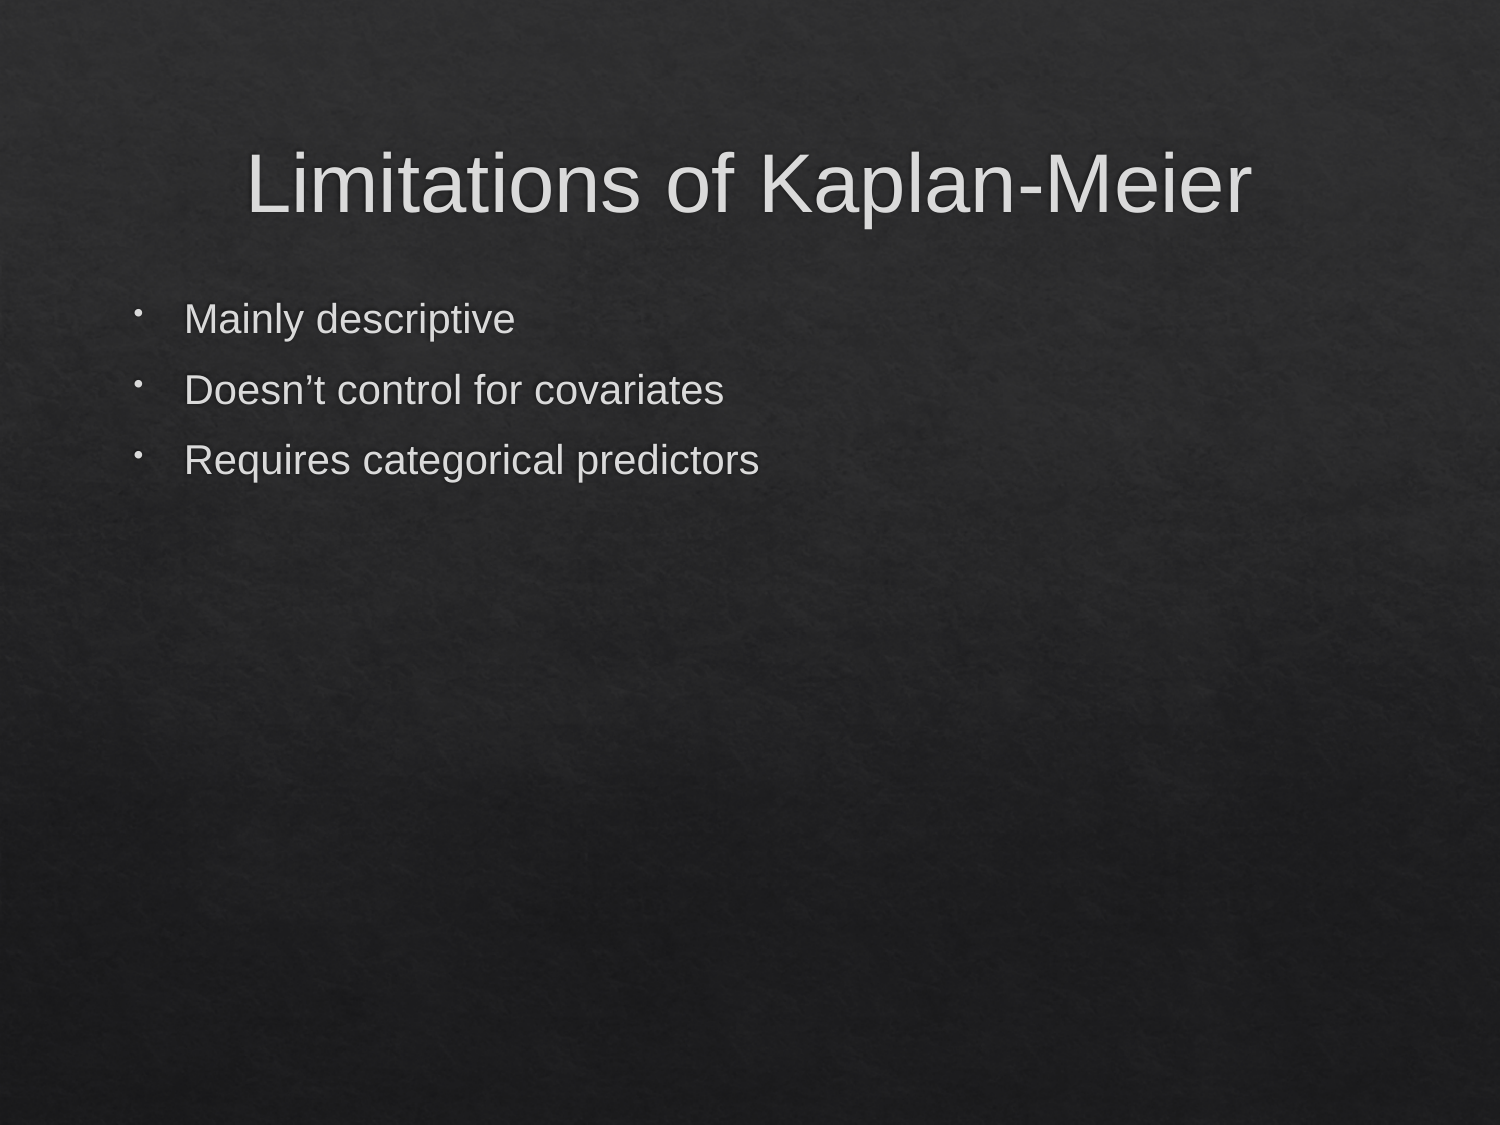

# Limitations of Kaplan-Meier
Mainly descriptive
Doesn’t control for covariates
Requires categorical predictors